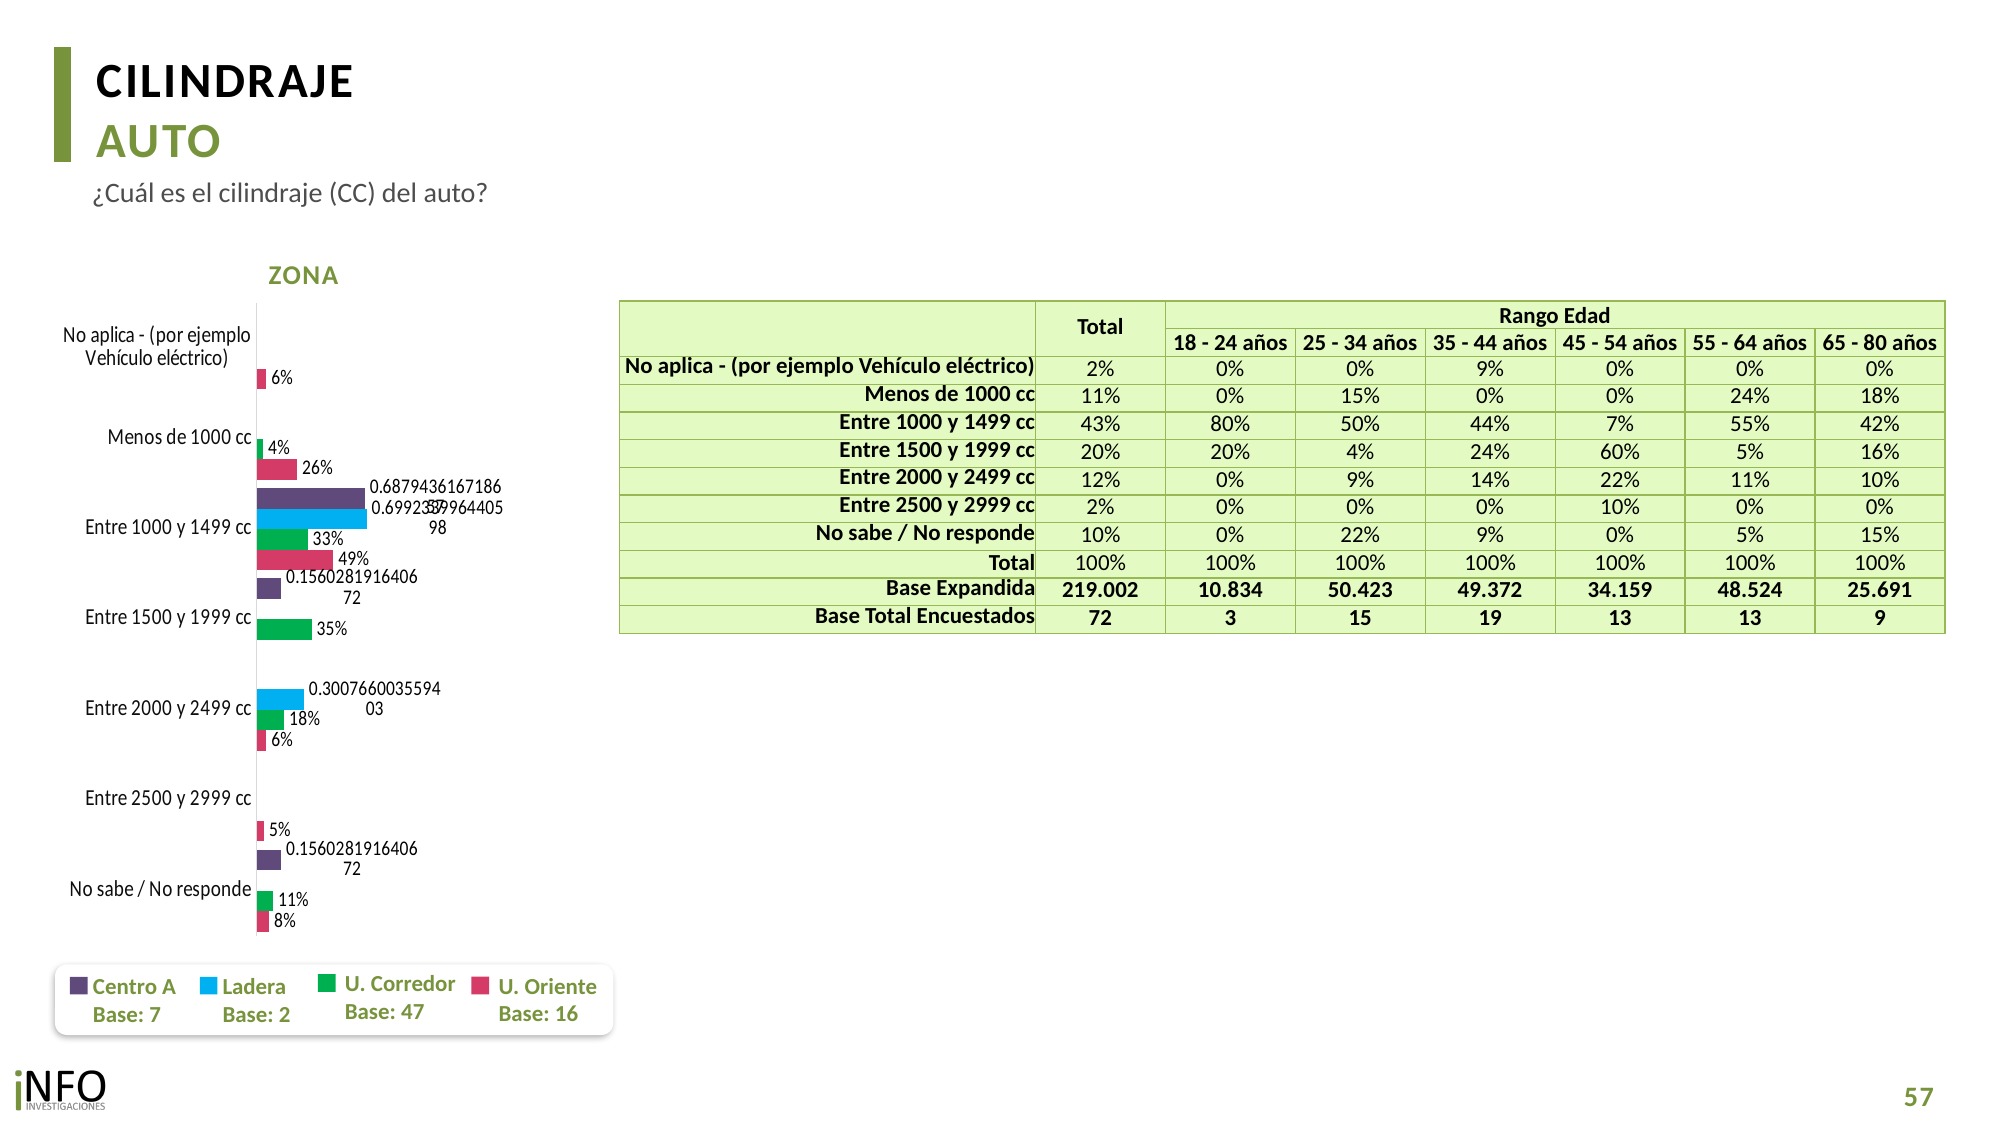

CILINDRAJE
AUTO

¿Cuál es el cilindraje (CC) del auto?
ZONA

### Chart

| Category | CA | L | UC | UO |
|---|---|---|---|---|
| No aplica - (por ejemplo Vehículo eléctrico) | None | None | None | 0.06271651847149716 |
| Menos de 1000 cc | None | None | 0.042569952932400866 | 0.2583383679818874 |
| Entre 1000 y 1499 cc | 0.6879436167186568 | 0.6992339964405975 | 0.3254305361853007 | 0.48770772133102286 |
| Entre 1500 y 1999 cc | 0.1560281916406716 | None | 0.3506333099152731 | None |
| Entre 2000 y 2499 cc | None | 0.3007660035594027 | 0.17625701387680523 | 0.06271651847149716 |
| Entre 2500 y 2999 cc | None | None | None | 0.04821806362045504 |
| No sabe / No responde | 0.1560281916406716 | None | 0.10510918709021984 | 0.0803028101236405 |
|  | Total | Rango Edad |  |  |  |  |  |
| --- | --- | --- | --- | --- | --- | --- | --- |
|  |  | 18 - 24 años | 25 - 34 años | 35 - 44 años | 45 - 54 años | 55 - 64 años | 65 - 80 años |
| No aplica - (por ejemplo Vehículo eléctrico) | 2% | 0% | 0% | 9% | 0% | 0% | 0% |
| Menos de 1000 cc | 11% | 0% | 15% | 0% | 0% | 24% | 18% |
| Entre 1000 y 1499 cc | 43% | 80% | 50% | 44% | 7% | 55% | 42% |
| Entre 1500 y 1999 cc | 20% | 20% | 4% | 24% | 60% | 5% | 16% |
| Entre 2000 y 2499 cc | 12% | 0% | 9% | 14% | 22% | 11% | 10% |
| Entre 2500 y 2999 cc | 2% | 0% | 0% | 0% | 10% | 0% | 0% |
| No sabe / No responde | 10% | 0% | 22% | 9% | 0% | 5% | 15% |
| Total | 100% | 100% | 100% | 100% | 100% | 100% | 100% |
| Base Expandida | 219.002 | 10.834 | 50.423 | 49.372 | 34.159 | 48.524 | 25.691 |
| Base Total Encuestados | 72 | 3 | 15 | 19 | 13 | 13 | 9 |
U. Corredor
Base: 47
U. Oriente
Base: 16

Centro A
Base: 7
Ladera
Base: 2

57